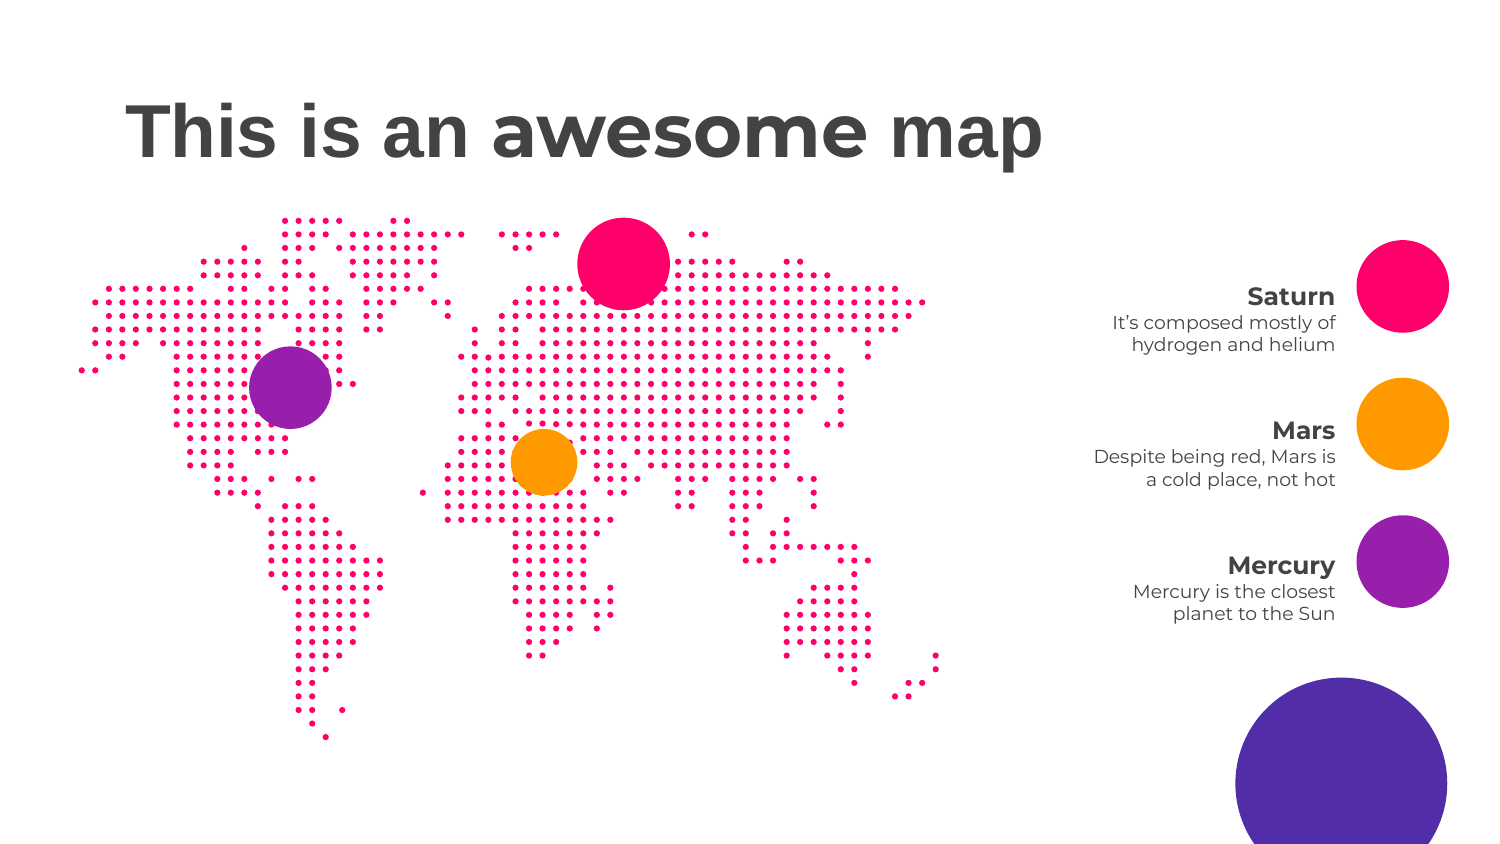

# This is an awesome map

Saturn
It’s composed mostly of hydrogen and helium

Mars
Despite being red, Mars is a cold place, not hot

Mercury
Mercury is the closest planet to the Sun